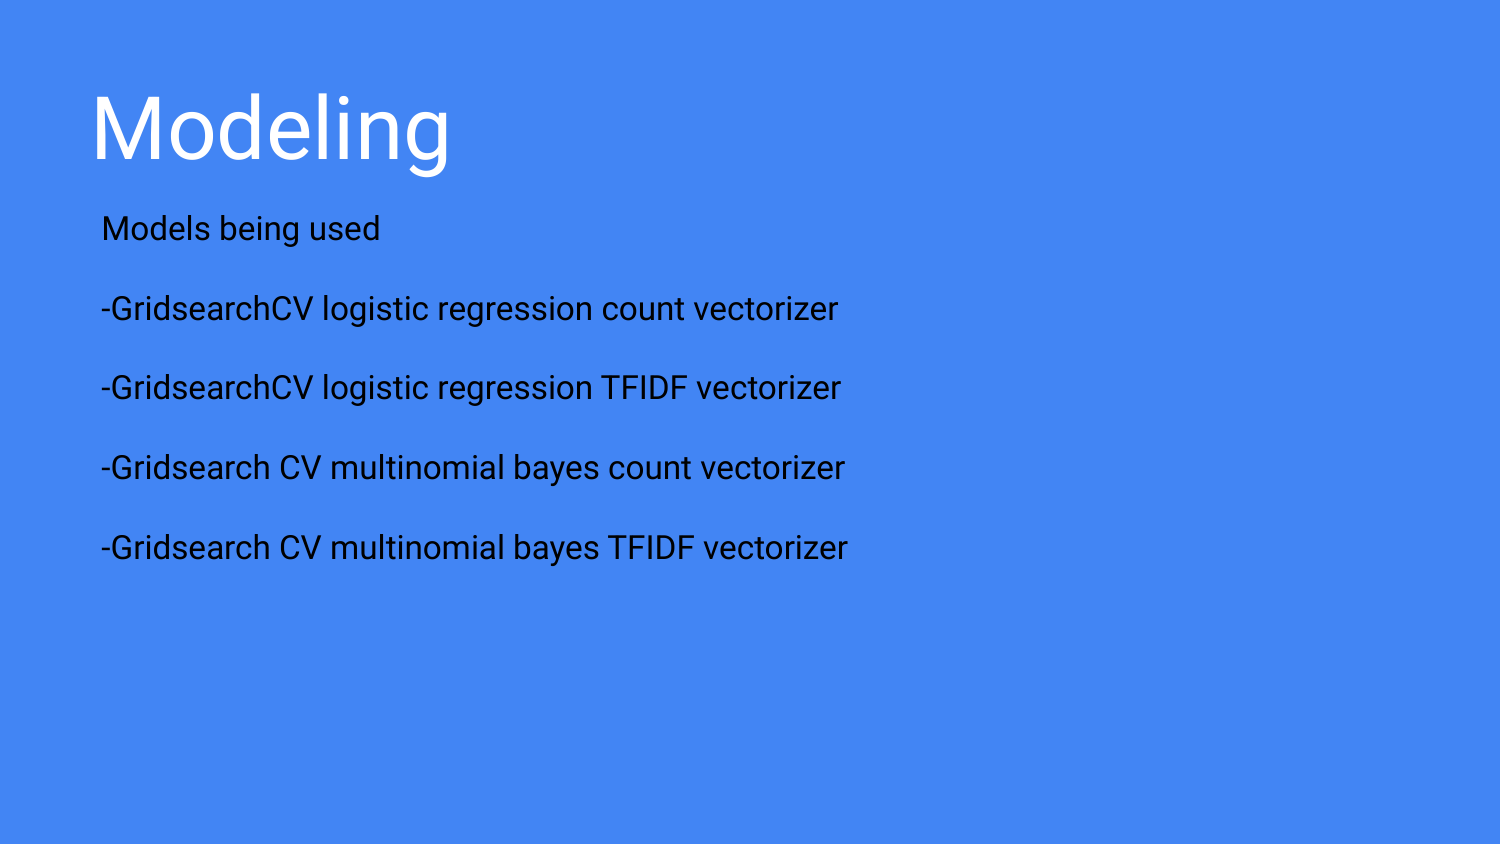

# Modeling
Models being used

-GridsearchCV logistic regression count vectorizer

-GridsearchCV logistic regression TFIDF vectorizer

-Gridsearch CV multinomial bayes count vectorizer

-Gridsearch CV multinomial bayes TFIDF vectorizer